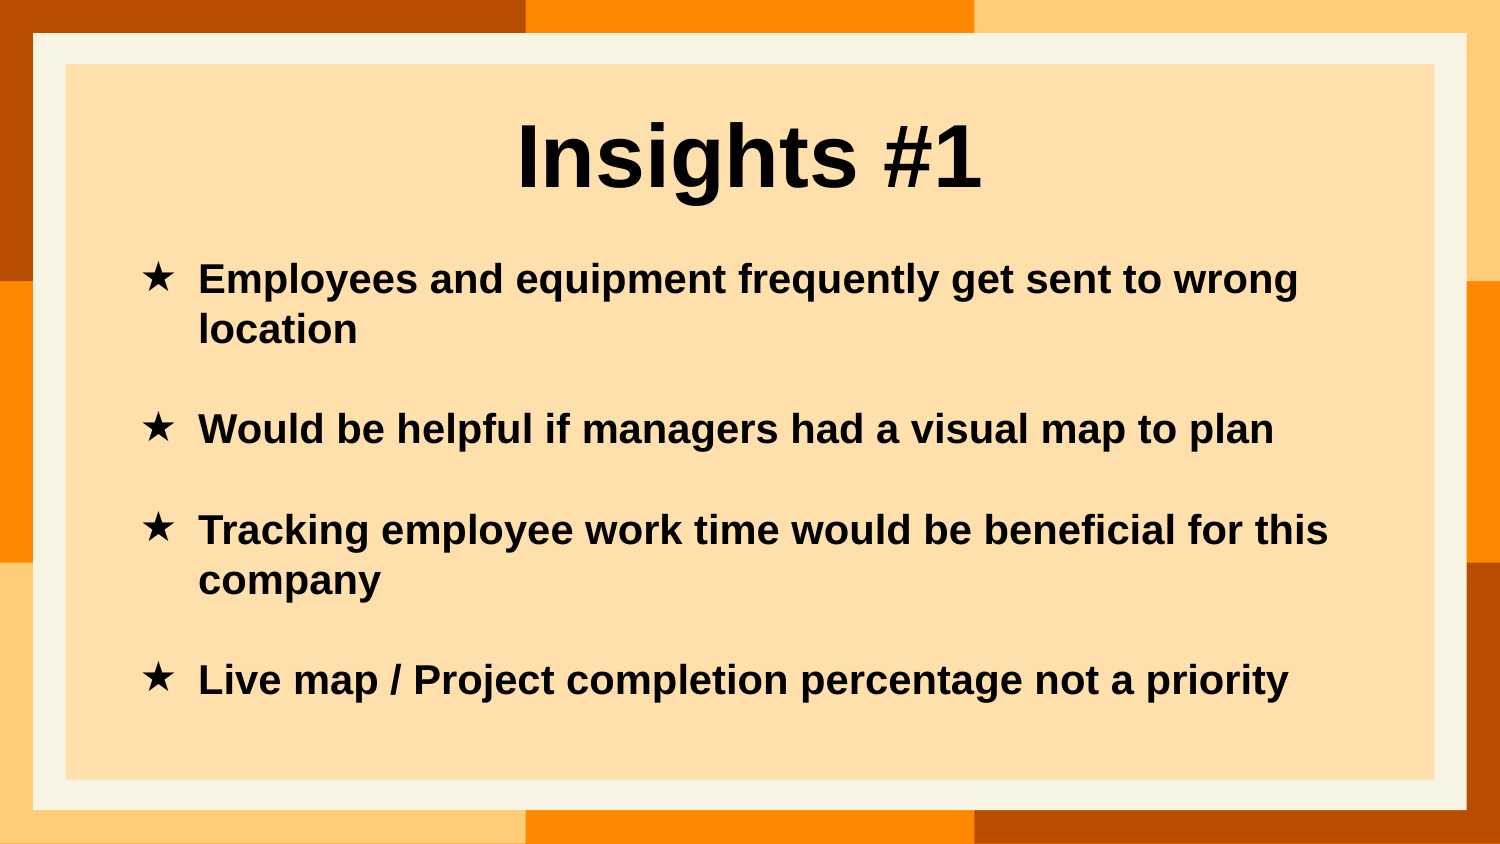

​​
# Insights #1
Employees and equipment frequently get sent to wrong location

Would be helpful if managers had a visual map to plan

Tracking employee work time would be beneficial for this company

Live map / Project completion percentage not a priority